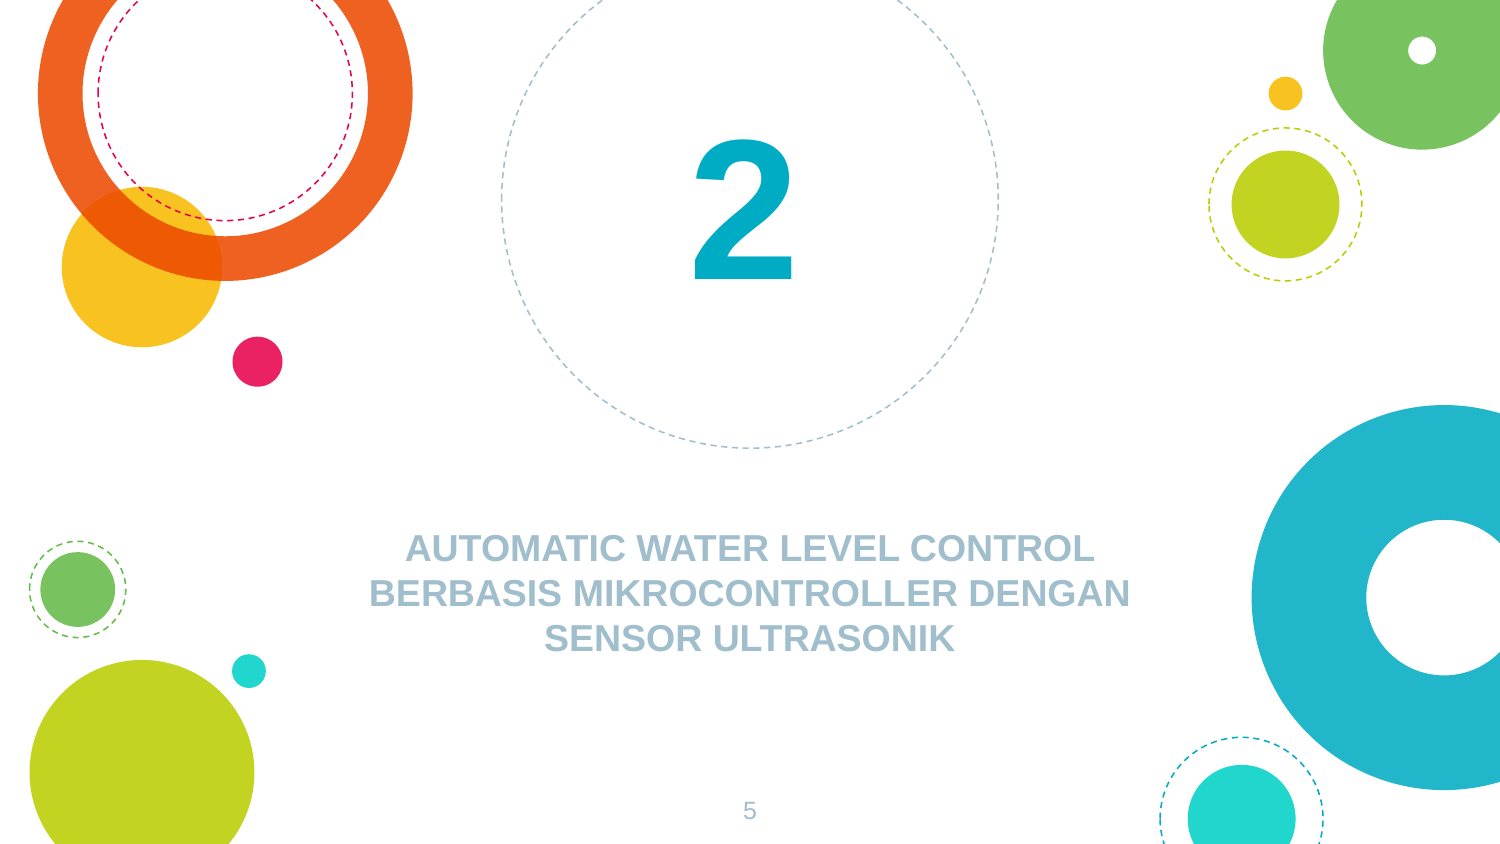

2
AUTOMATIC WATER LEVEL CONTROL BERBASIS MIKROCONTROLLER DENGAN SENSOR ULTRASONIK
5